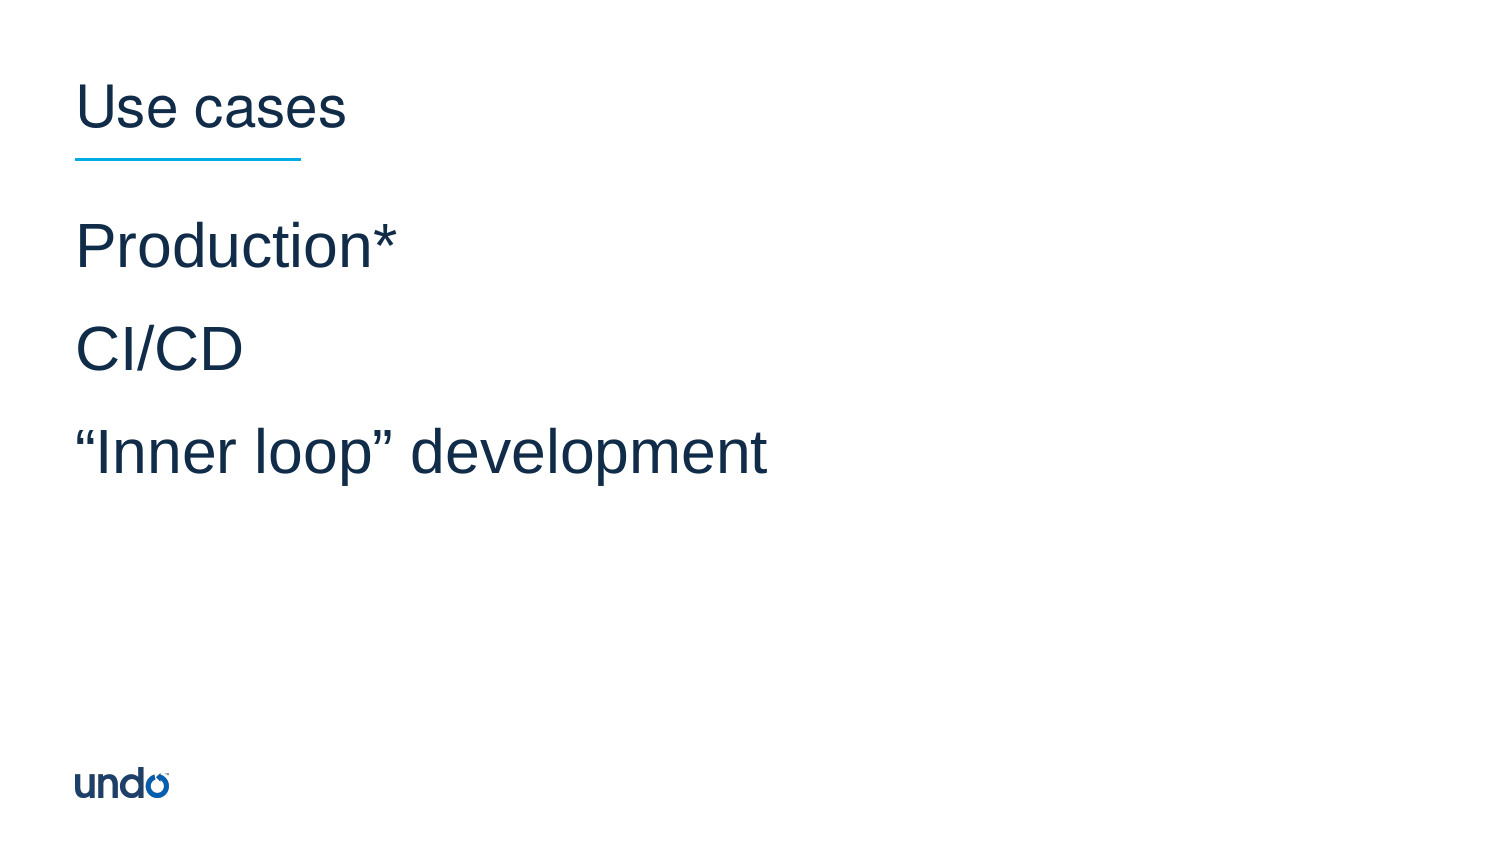

# Use cases
Production*
CI/CD
“Inner loop” development